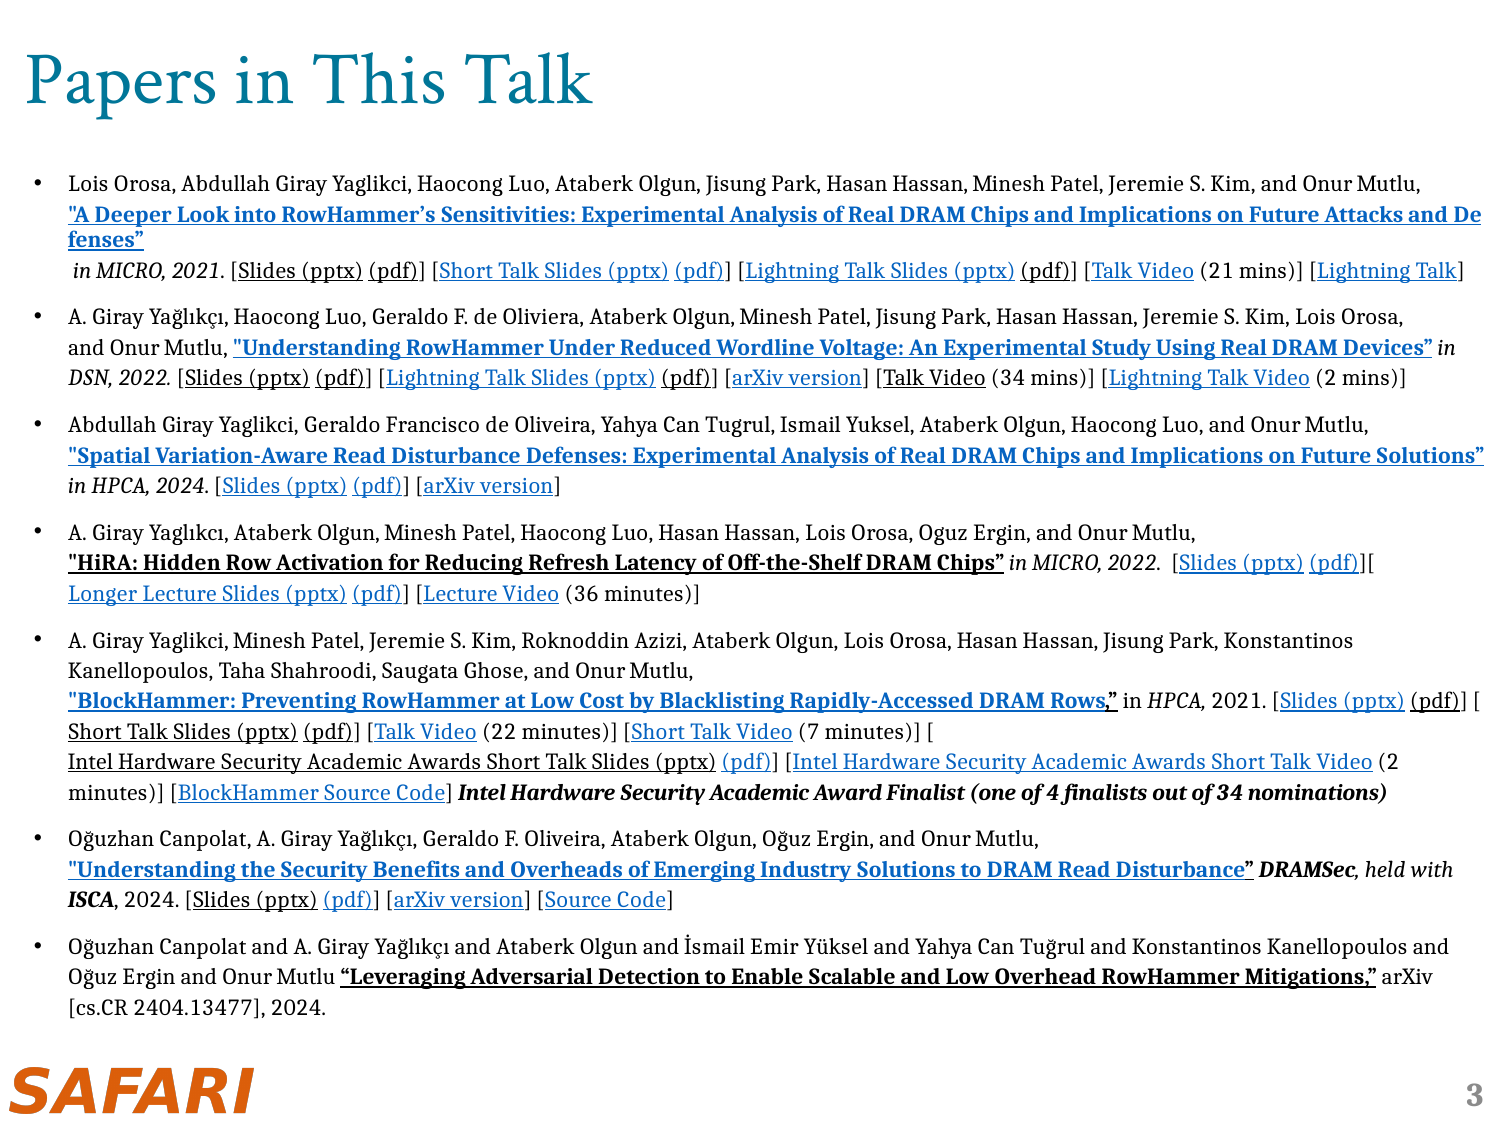

# Papers in This Talk
Lois Orosa, Abdullah Giray Yaglikci, Haocong Luo, Ataberk Olgun, Jisung Park, Hasan Hassan, Minesh Patel, Jeremie S. Kim, and Onur Mutlu, "A Deeper Look into RowHammer’s Sensitivities: Experimental Analysis of Real DRAM Chips and Implications on Future Attacks and Defenses” in MICRO, 2021. [Slides (pptx) (pdf)] [Short Talk Slides (pptx) (pdf)] [Lightning Talk Slides (pptx) (pdf)] [Talk Video (21 mins)] [Lightning Talk]
A. Giray Yağlıkçı, Haocong Luo, Geraldo F. de Oliviera, Ataberk Olgun, Minesh Patel, Jisung Park, Hasan Hassan, Jeremie S. Kim, Lois Orosa, and Onur Mutlu, "Understanding RowHammer Under Reduced Wordline Voltage: An Experimental Study Using Real DRAM Devices” in DSN, 2022. [Slides (pptx) (pdf)] [Lightning Talk Slides (pptx) (pdf)] [arXiv version] [Talk Video (34 mins)] [Lightning Talk Video (2 mins)]
Abdullah Giray Yaglikci, Geraldo Francisco de Oliveira, Yahya Can Tugrul, Ismail Yuksel, Ataberk Olgun, Haocong Luo, and Onur Mutlu, "Spatial Variation-Aware Read Disturbance Defenses: Experimental Analysis of Real DRAM Chips and Implications on Future Solutions” in HPCA, 2024. [Slides (pptx) (pdf)] [arXiv version]
A. Giray Yaglıkcı, Ataberk Olgun, Minesh Patel, Haocong Luo, Hasan Hassan, Lois Orosa, Oguz Ergin, and Onur Mutlu, "HiRA: Hidden Row Activation for Reducing Refresh Latency of Off-the-Shelf DRAM Chips” in MICRO, 2022.  [Slides (pptx) (pdf)][Longer Lecture Slides (pptx) (pdf)] [Lecture Video (36 minutes)]
A. Giray Yaglikci, Minesh Patel, Jeremie S. Kim, Roknoddin Azizi, Ataberk Olgun, Lois Orosa, Hasan Hassan, Jisung Park, Konstantinos Kanellopoulos, Taha Shahroodi, Saugata Ghose, and Onur Mutlu, "BlockHammer: Preventing RowHammer at Low Cost by Blacklisting Rapidly-Accessed DRAM Rows,” in HPCA, 2021. [Slides (pptx) (pdf)] [Short Talk Slides (pptx) (pdf)] [Talk Video (22 minutes)] [Short Talk Video (7 minutes)] [Intel Hardware Security Academic Awards Short Talk Slides (pptx) (pdf)] [Intel Hardware Security Academic Awards Short Talk Video (2 minutes)] [BlockHammer Source Code] Intel Hardware Security Academic Award Finalist (one of 4 finalists out of 34 nominations)
Oğuzhan Canpolat, A. Giray Yağlıkçı, Geraldo F. Oliveira, Ataberk Olgun, Oğuz Ergin, and Onur Mutlu, "Understanding the Security Benefits and Overheads of Emerging Industry Solutions to DRAM Read Disturbance” DRAMSec, held with  ISCA, 2024. [Slides (pptx) (pdf)] [arXiv version] [Source Code]
Oğuzhan Canpolat and A. Giray Yağlıkçı and Ataberk Olgun and İsmail Emir Yüksel and Yahya Can Tuğrul and Konstantinos Kanellopoulos and Oğuz Ergin and Onur Mutlu “Leveraging Adversarial Detection to Enable Scalable and Low Overhead RowHammer Mitigations,” arXiv [cs.CR 2404.13477], 2024.

3